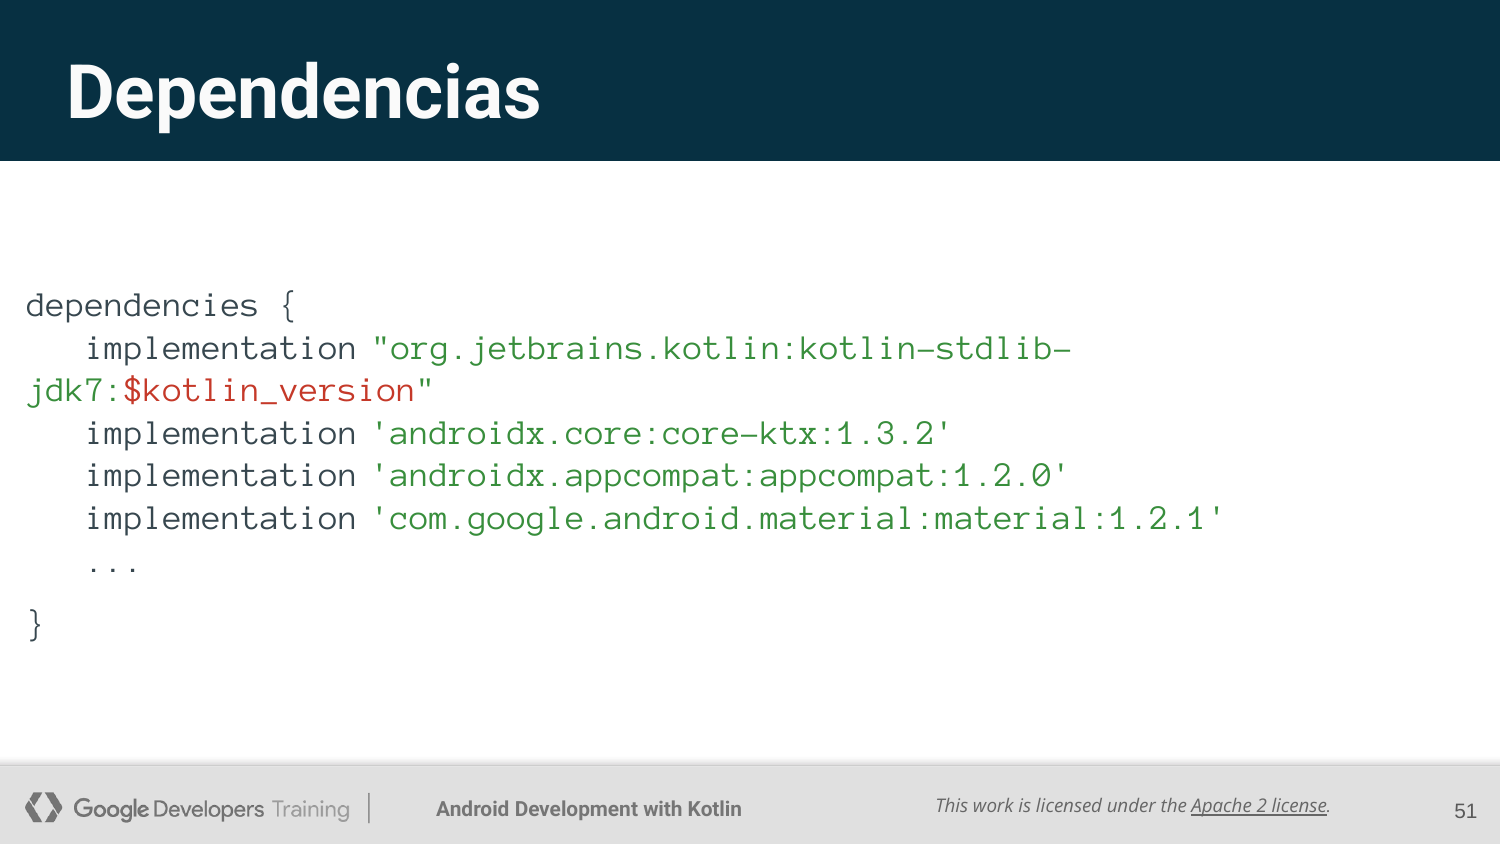

# Dependencias
dependencies {
   implementation "org.jetbrains.kotlin:kotlin-stdlib-jdk7:$kotlin_version"
   implementation 'androidx.core:core-ktx:1.3.2'
   implementation 'androidx.appcompat:appcompat:1.2.0'
   implementation 'com.google.android.material:material:1.2.1'
   ...
}

51